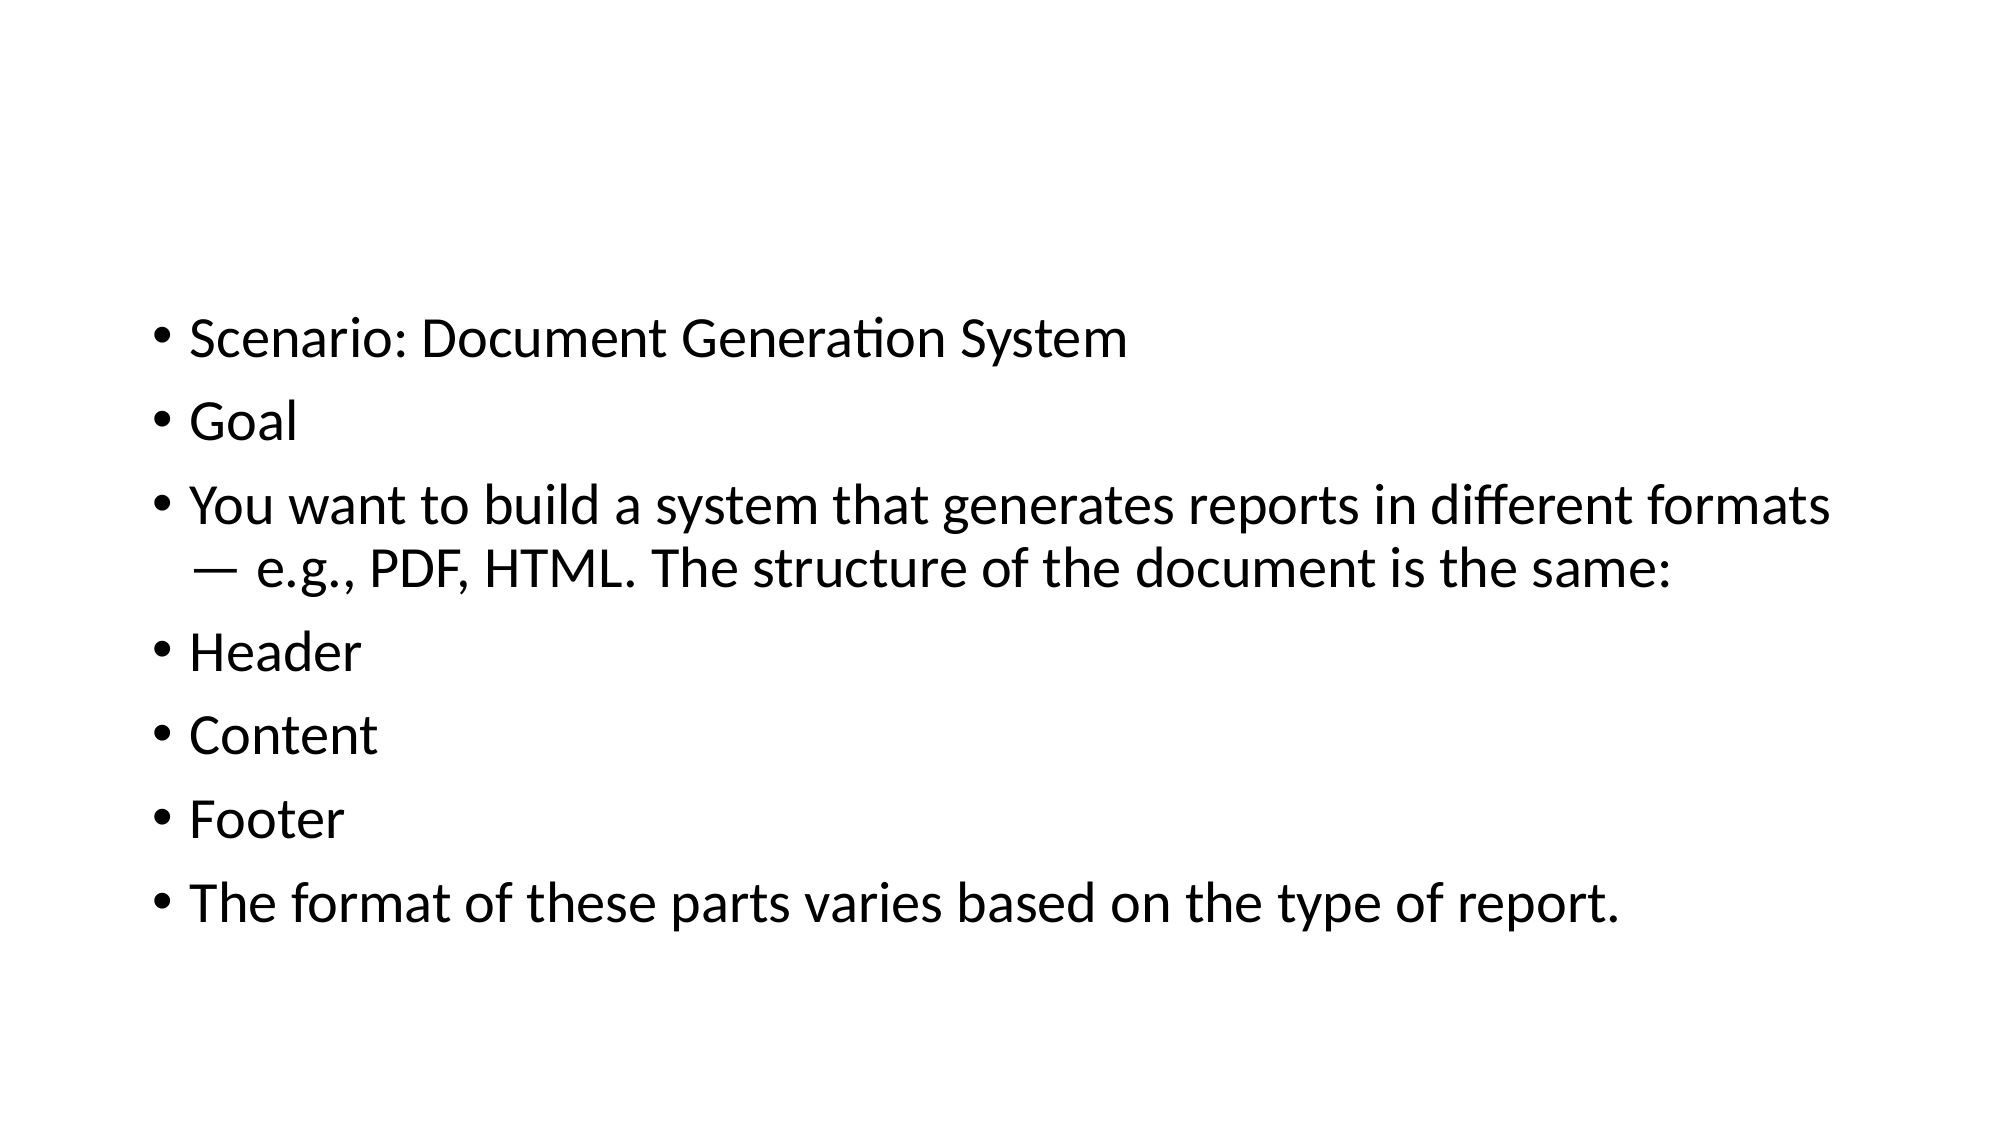

#
Scenario: Document Generation System
Goal
You want to build a system that generates reports in different formats — e.g., PDF, HTML. The structure of the document is the same:
Header
Content
Footer
The format of these parts varies based on the type of report.